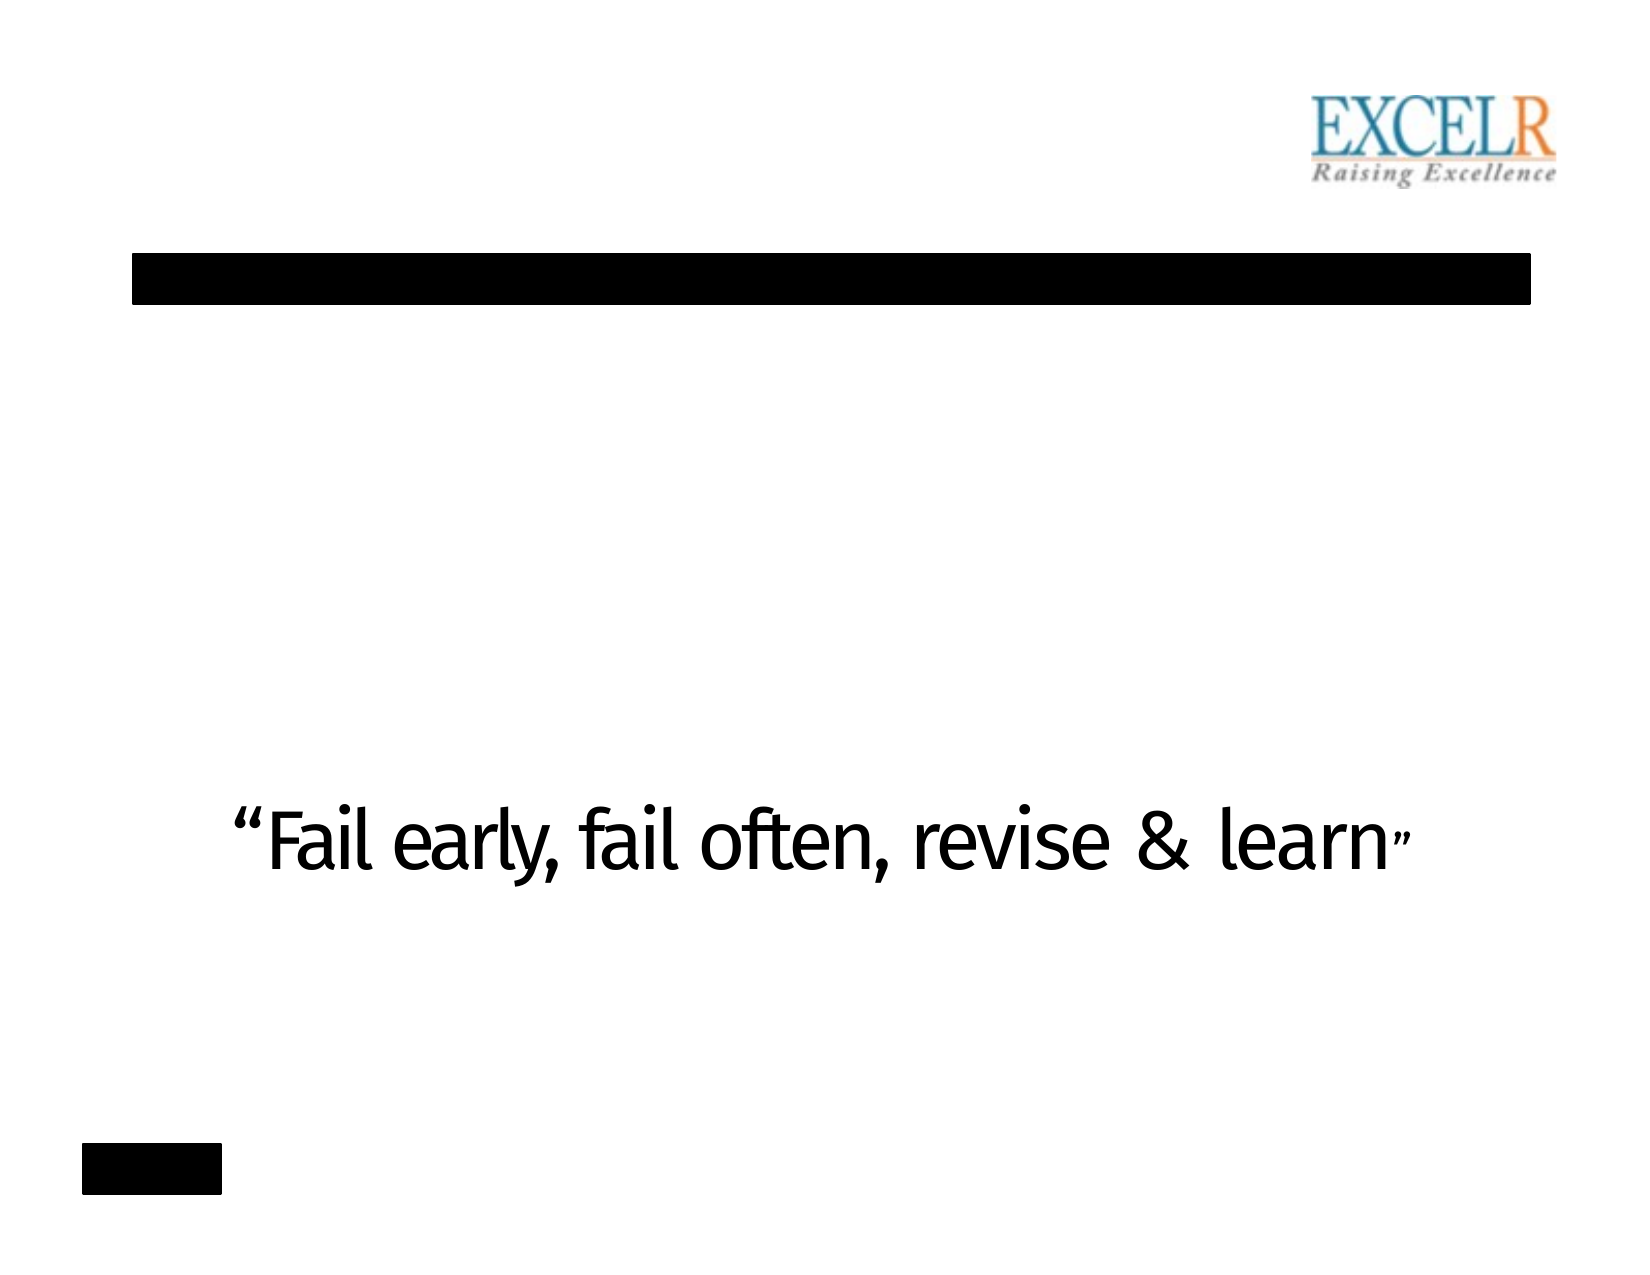

# “Fail early, fail often, revise & learn”